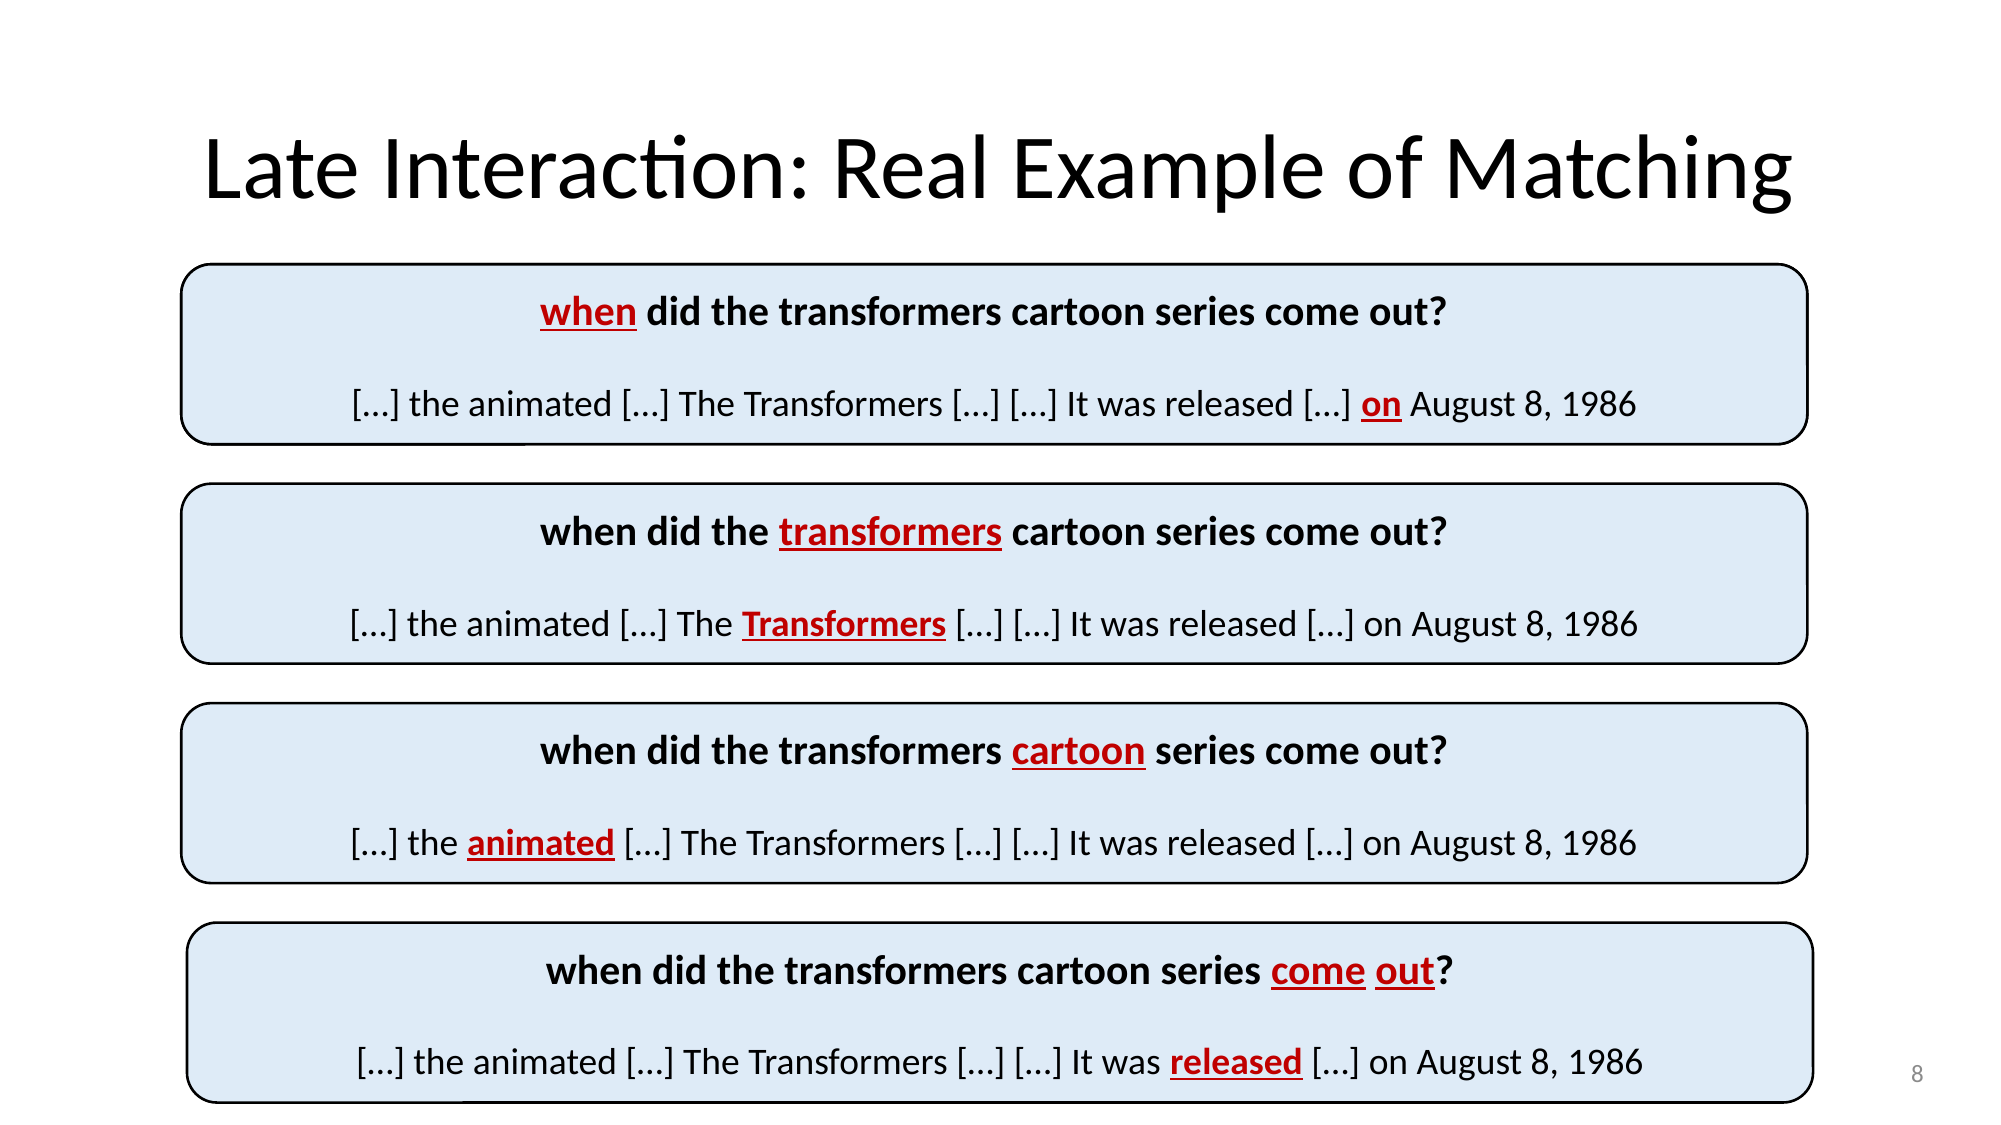

# Late Interaction: Real Example of Matching
when did the transformers cartoon series come out?

[…] the animated […] The Transformers […] […] It was released […] on August 8, 1986
when did the transformers cartoon series come out?

[…] the animated […] The Transformers […] […] It was released […] on August 8, 1986
when did the transformers cartoon series come out?
[…] the animated […] The Transformers […] […] It was released […] on August 8, 1986
when did the transformers cartoon series come out?

[…] the animated […] The Transformers […] […] It was released […] on August 8, 1986
when did the transformers cartoon series come out?

[…] the animated […] The Transformers […] […] It was released […] on August 8, 1986
8